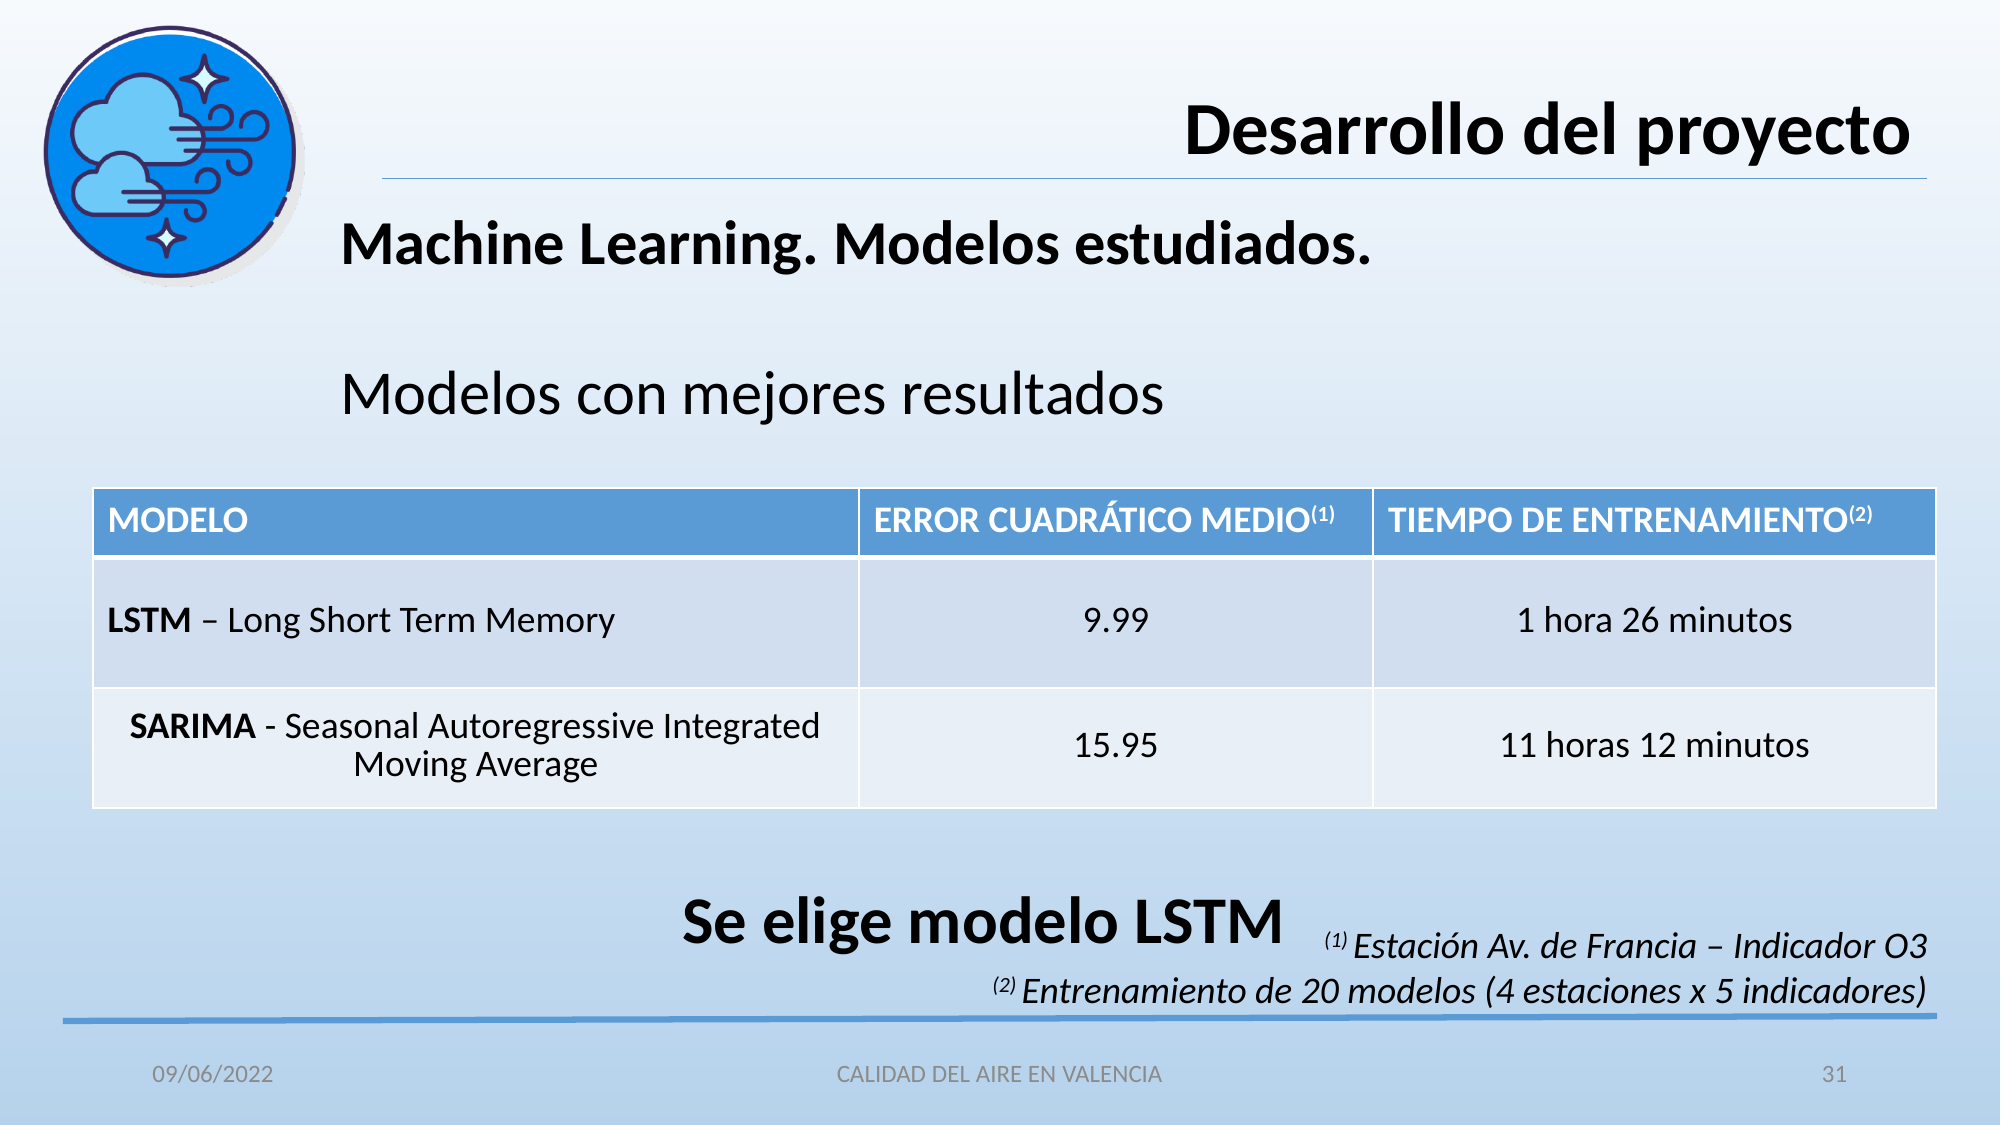

Desarrollo del proyecto
Machine Learning. Modelos estudiados.

Modelos con mejores resultados

                        Se elige modelo LSTM
| MODELO | ERROR CUADRÁTICO MEDIO(1) | TIEMPO DE ENTRENAMIENTO(2) |
| --- | --- | --- |
| LSTM – Long Short Term Memory | 9.99 | 1 hora 26 minutos |
| SARIMA - Seasonal Autoregressive Integrated Moving Average | 15.95 | 11 horas 12 minutos |
(1) Estación Av. de Francia – Indicador O3
(2) Entrenamiento de 20 modelos (4 estaciones x 5 indicadores)
09/06/2022
CALIDAD DEL AIRE EN VALENCIA
31